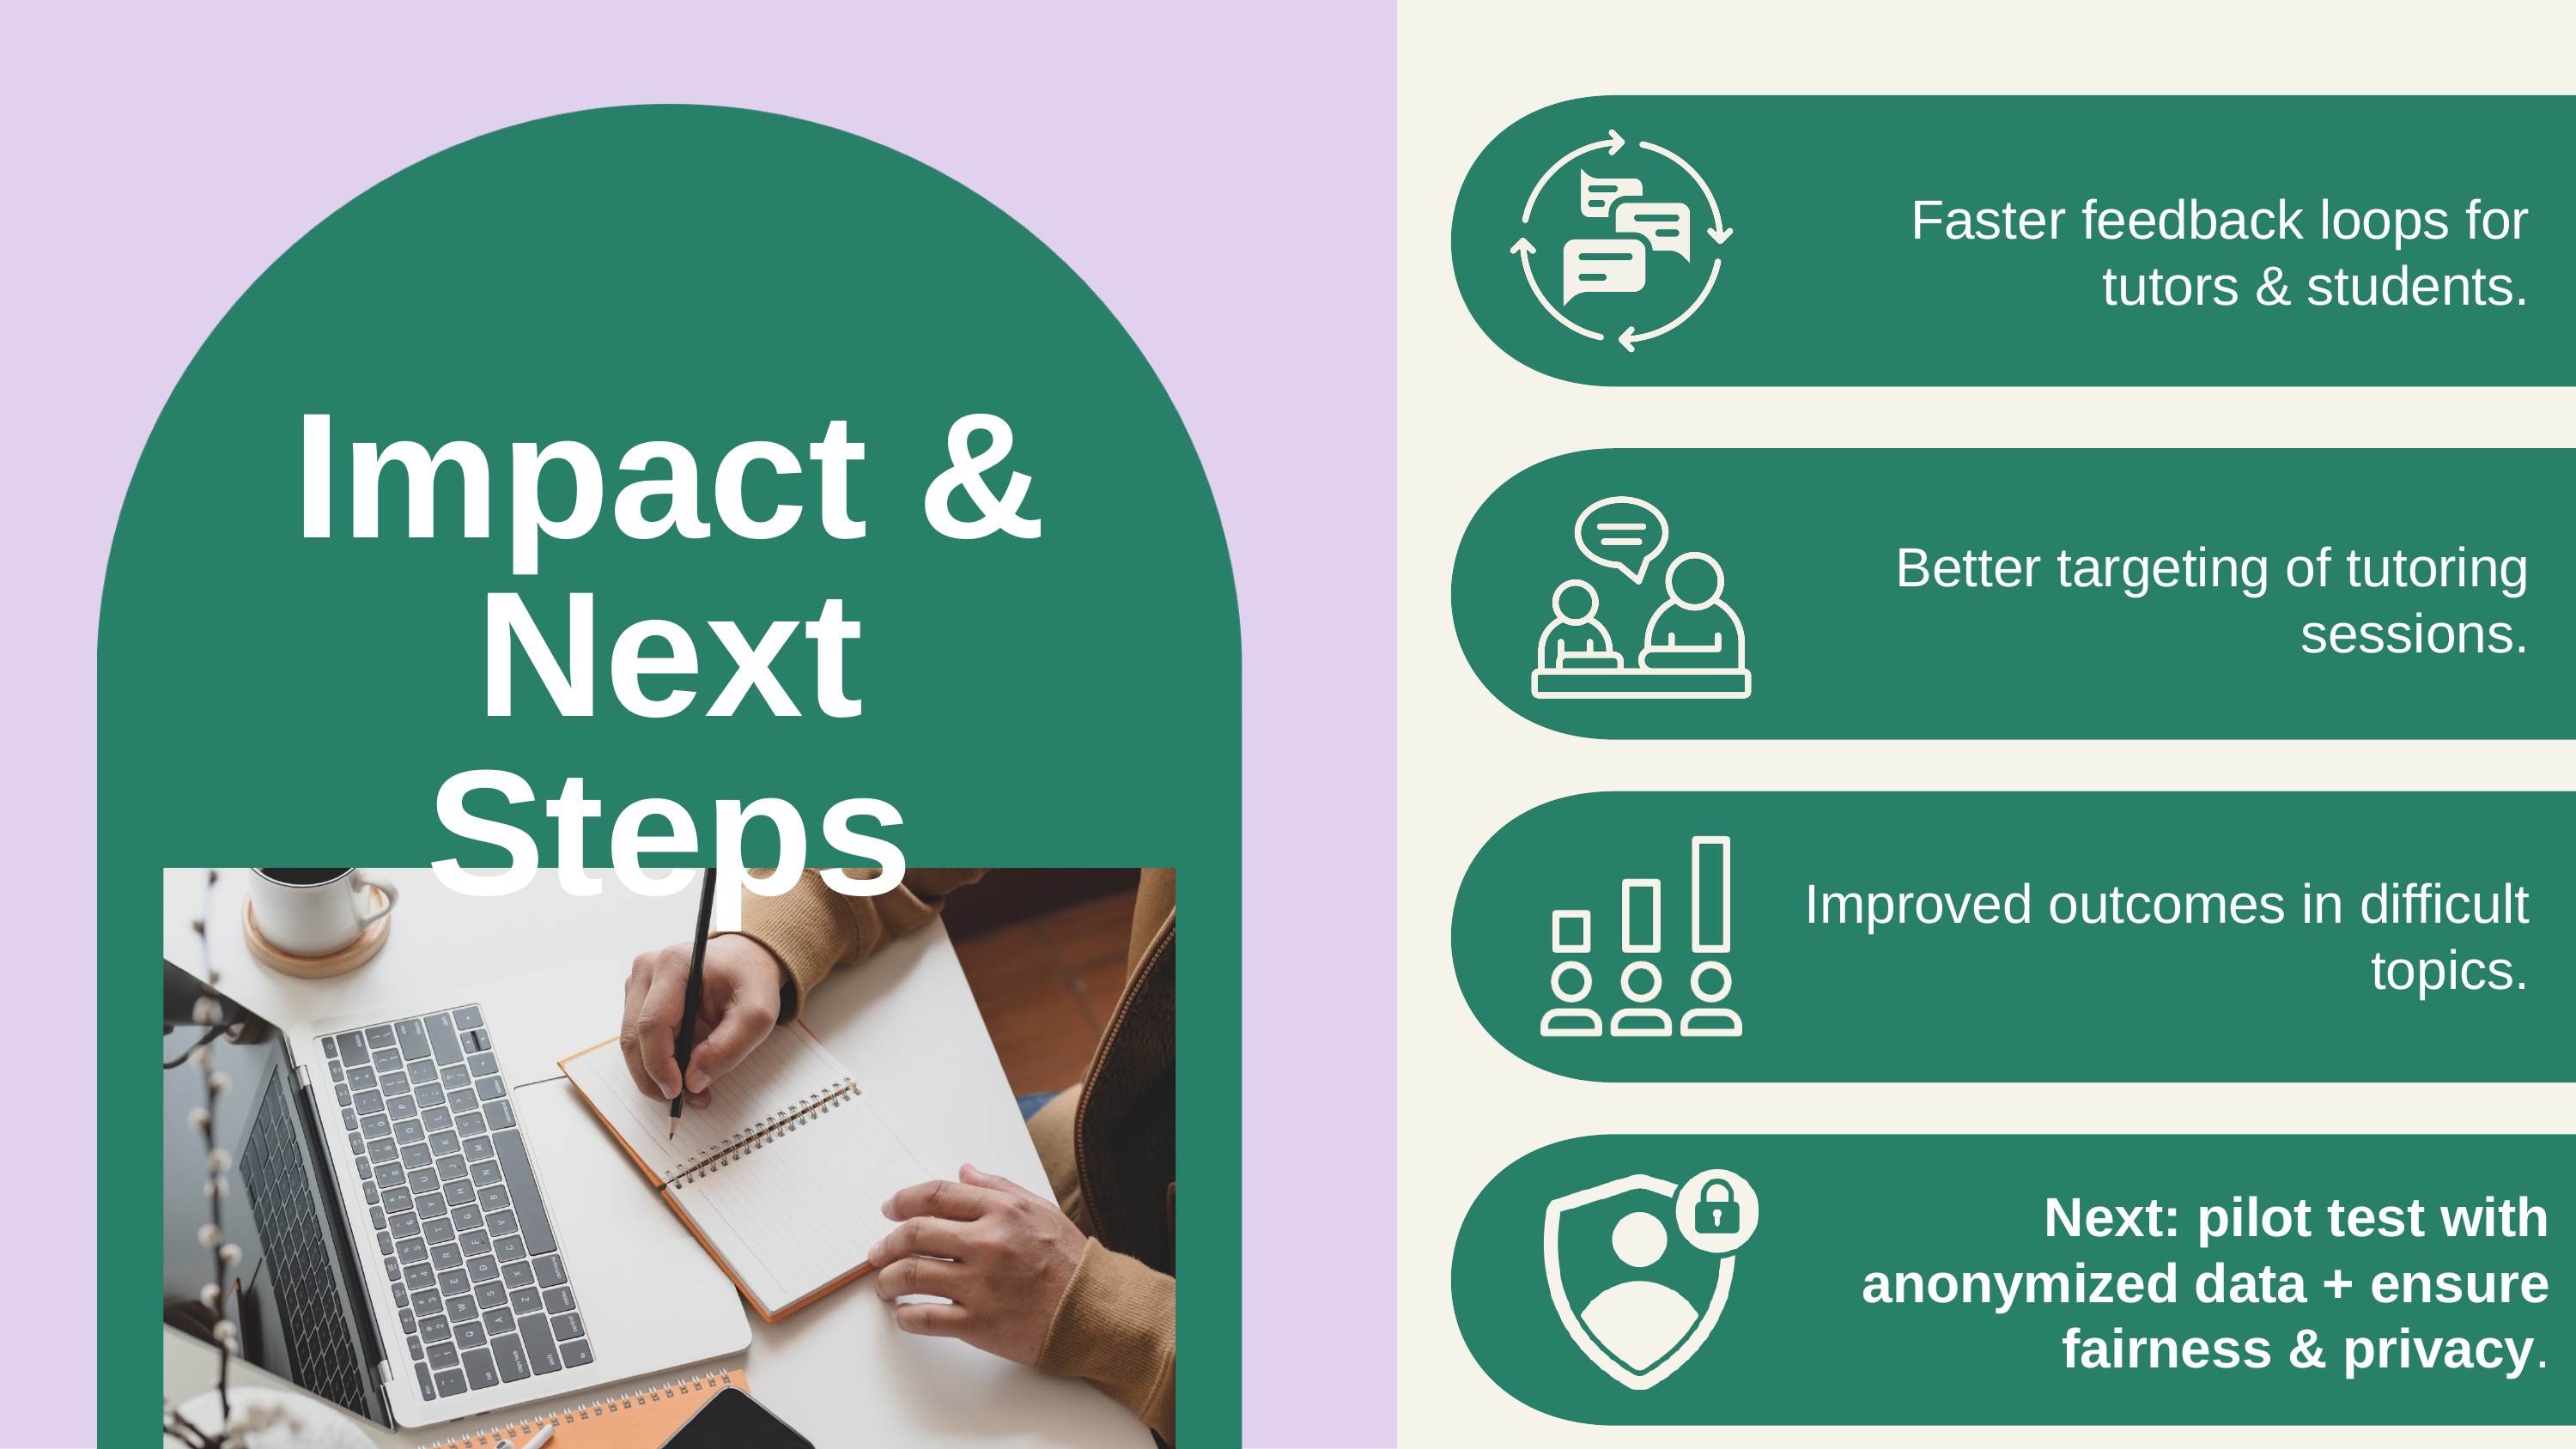

Faster feedback loops for tutors & students.

Impact & Next Steps

Better targeting of tutoring sessions.

Improved outcomes in difficult topics.

Next: pilot test with anonymized data + ensure fairness & privacy.